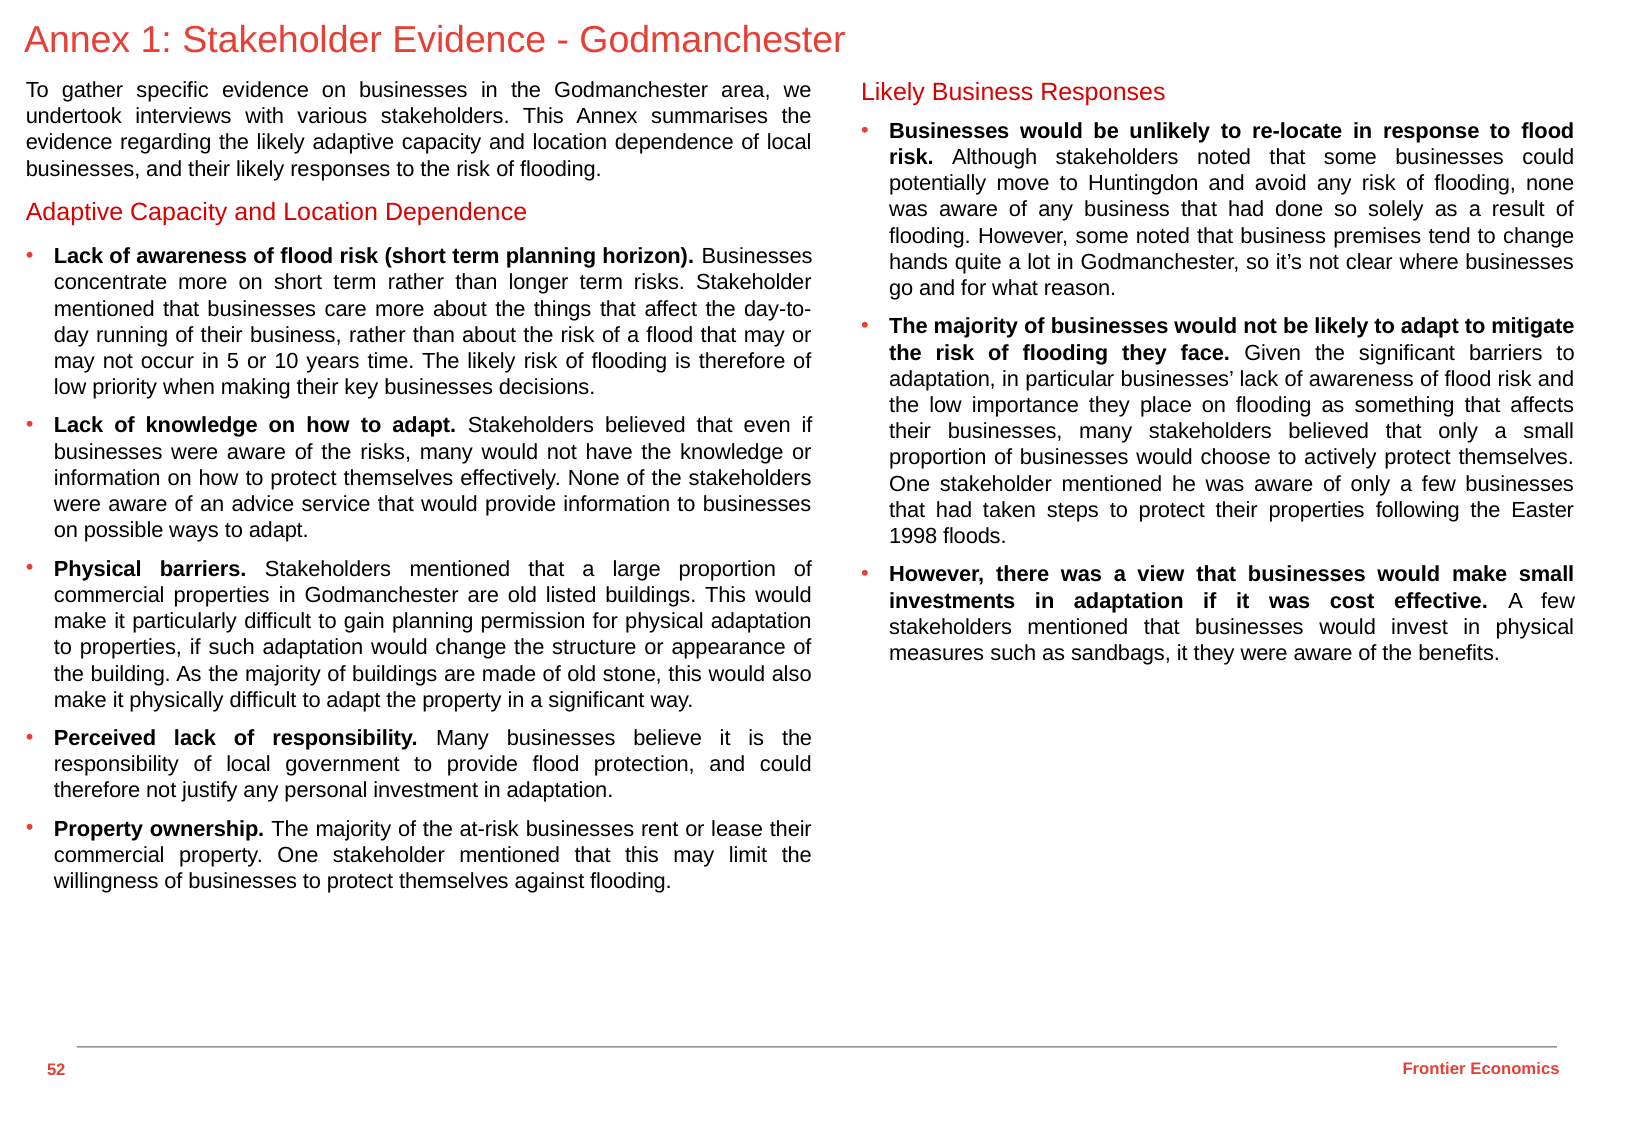

Annex 1: Stakeholder Evidence - Godmanchester
To gather specific evidence on businesses in the Godmanchester area, we undertook interviews with various stakeholders. This Annex summarises the evidence regarding the likely adaptive capacity and location dependence of local businesses, and their likely responses to the risk of flooding.
Adaptive Capacity and Location Dependence
Lack of awareness of flood risk (short term planning horizon). Businesses concentrate more on short term rather than longer term risks. Stakeholder mentioned that businesses care more about the things that affect the day-to-day running of their business, rather than about the risk of a flood that may or may not occur in 5 or 10 years time. The likely risk of flooding is therefore of low priority when making their key businesses decisions.
Lack of knowledge on how to adapt. Stakeholders believed that even if businesses were aware of the risks, many would not have the knowledge or information on how to protect themselves effectively. None of the stakeholders were aware of an advice service that would provide information to businesses on possible ways to adapt.
Physical barriers. Stakeholders mentioned that a large proportion of commercial properties in Godmanchester are old listed buildings. This would make it particularly difficult to gain planning permission for physical adaptation to properties, if such adaptation would change the structure or appearance of the building. As the majority of buildings are made of old stone, this would also make it physically difficult to adapt the property in a significant way.
Perceived lack of responsibility. Many businesses believe it is the responsibility of local government to provide flood protection, and could therefore not justify any personal investment in adaptation.
Property ownership. The majority of the at-risk businesses rent or lease their commercial property. One stakeholder mentioned that this may limit the willingness of businesses to protect themselves against flooding.

Likely Business Responses
Businesses would be unlikely to re-locate in response to flood risk. Although stakeholders noted that some businesses could potentially move to Huntingdon and avoid any risk of flooding, none was aware of any business that had done so solely as a result of flooding. However, some noted that business premises tend to change hands quite a lot in Godmanchester, so it’s not clear where businesses go and for what reason.
The majority of businesses would not be likely to adapt to mitigate the risk of flooding they face. Given the significant barriers to adaptation, in particular businesses’ lack of awareness of flood risk and the low importance they place on flooding as something that affects their businesses, many stakeholders believed that only a small proportion of businesses would choose to actively protect themselves. One stakeholder mentioned he was aware of only a few businesses that had taken steps to protect their properties following the Easter 1998 floods.
However, there was a view that businesses would make small investments in adaptation if it was cost effective. A few stakeholders mentioned that businesses would invest in physical measures such as sandbags, it they were aware of the benefits.